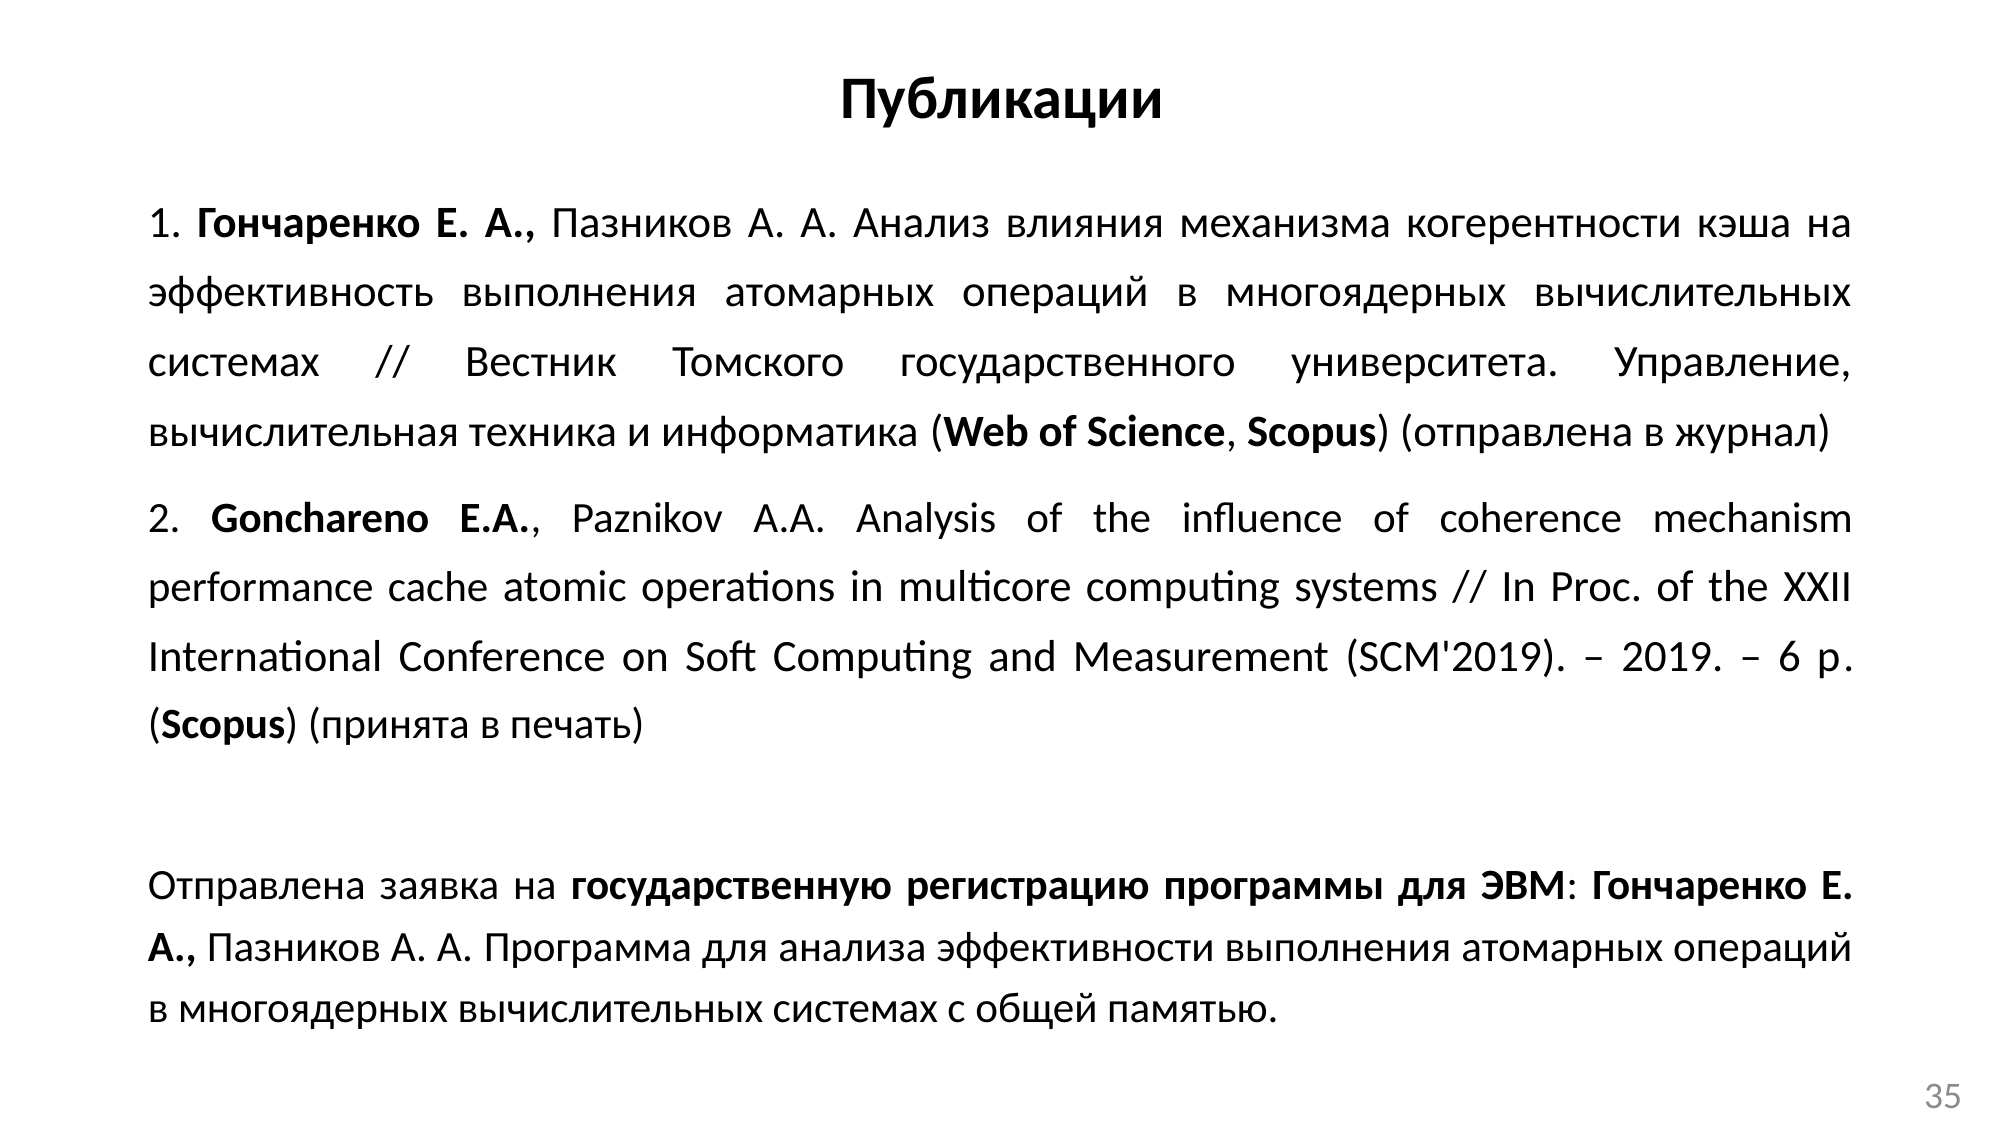

Публикации
1. Гончаренко Е. А., Пазников А. А. Анализ влияния механизма когерентности кэша на эффективность выполнения атомарных операций в многоядерных вычислительных системах // Вестник Томского государственного университета. Управление, вычислительная техника и информатика (Web of Science, Scopus) (отправлена в журнал)
2. Gonchareno E.A., Paznikov A.A. Analysis of the influence of coherence mechanism performance cache atomic operations in multicore computing systems // In Proc. of the XXII International Conference on Soft Computing and Measurement (SCM'2019). – 2019. – 6 p. (Scopus) (принята в печать)

Отправлена заявка на государственную регистрацию программы для ЭВМ: Гончаренко Е. А., Пазников А. А. Программа для анализа эффективности выполнения атомарных операций в многоядерных вычислительных системах с общей памятью.
35